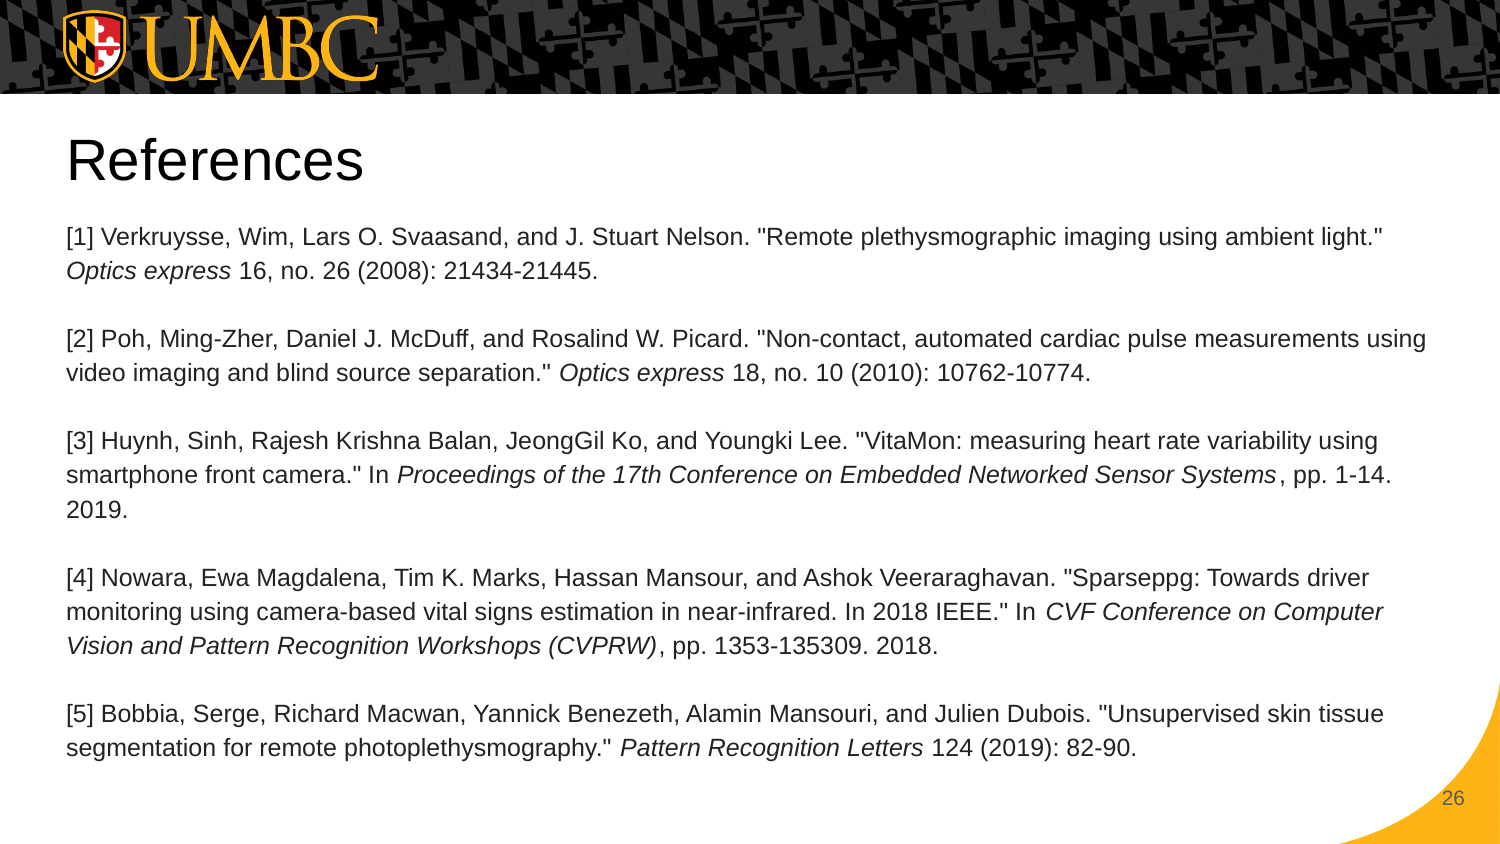

# References
[1] Verkruysse, Wim, Lars O. Svaasand, and J. Stuart Nelson. "Remote plethysmographic imaging using ambient light." Optics express 16, no. 26 (2008): 21434-21445.
[2] Poh, Ming-Zher, Daniel J. McDuff, and Rosalind W. Picard. "Non-contact, automated cardiac pulse measurements using video imaging and blind source separation." Optics express 18, no. 10 (2010): 10762-10774.
[3] Huynh, Sinh, Rajesh Krishna Balan, JeongGil Ko, and Youngki Lee. "VitaMon: measuring heart rate variability using smartphone front camera." In Proceedings of the 17th Conference on Embedded Networked Sensor Systems, pp. 1-14. 2019.
[4] Nowara, Ewa Magdalena, Tim K. Marks, Hassan Mansour, and Ashok Veeraraghavan. "Sparseppg: Towards driver monitoring using camera-based vital signs estimation in near-infrared. In 2018 IEEE." In CVF Conference on Computer Vision and Pattern Recognition Workshops (CVPRW), pp. 1353-135309. 2018.
[5] Bobbia, Serge, Richard Macwan, Yannick Benezeth, Alamin Mansouri, and Julien Dubois. "Unsupervised skin tissue segmentation for remote photoplethysmography." Pattern Recognition Letters 124 (2019): 82-90.
26